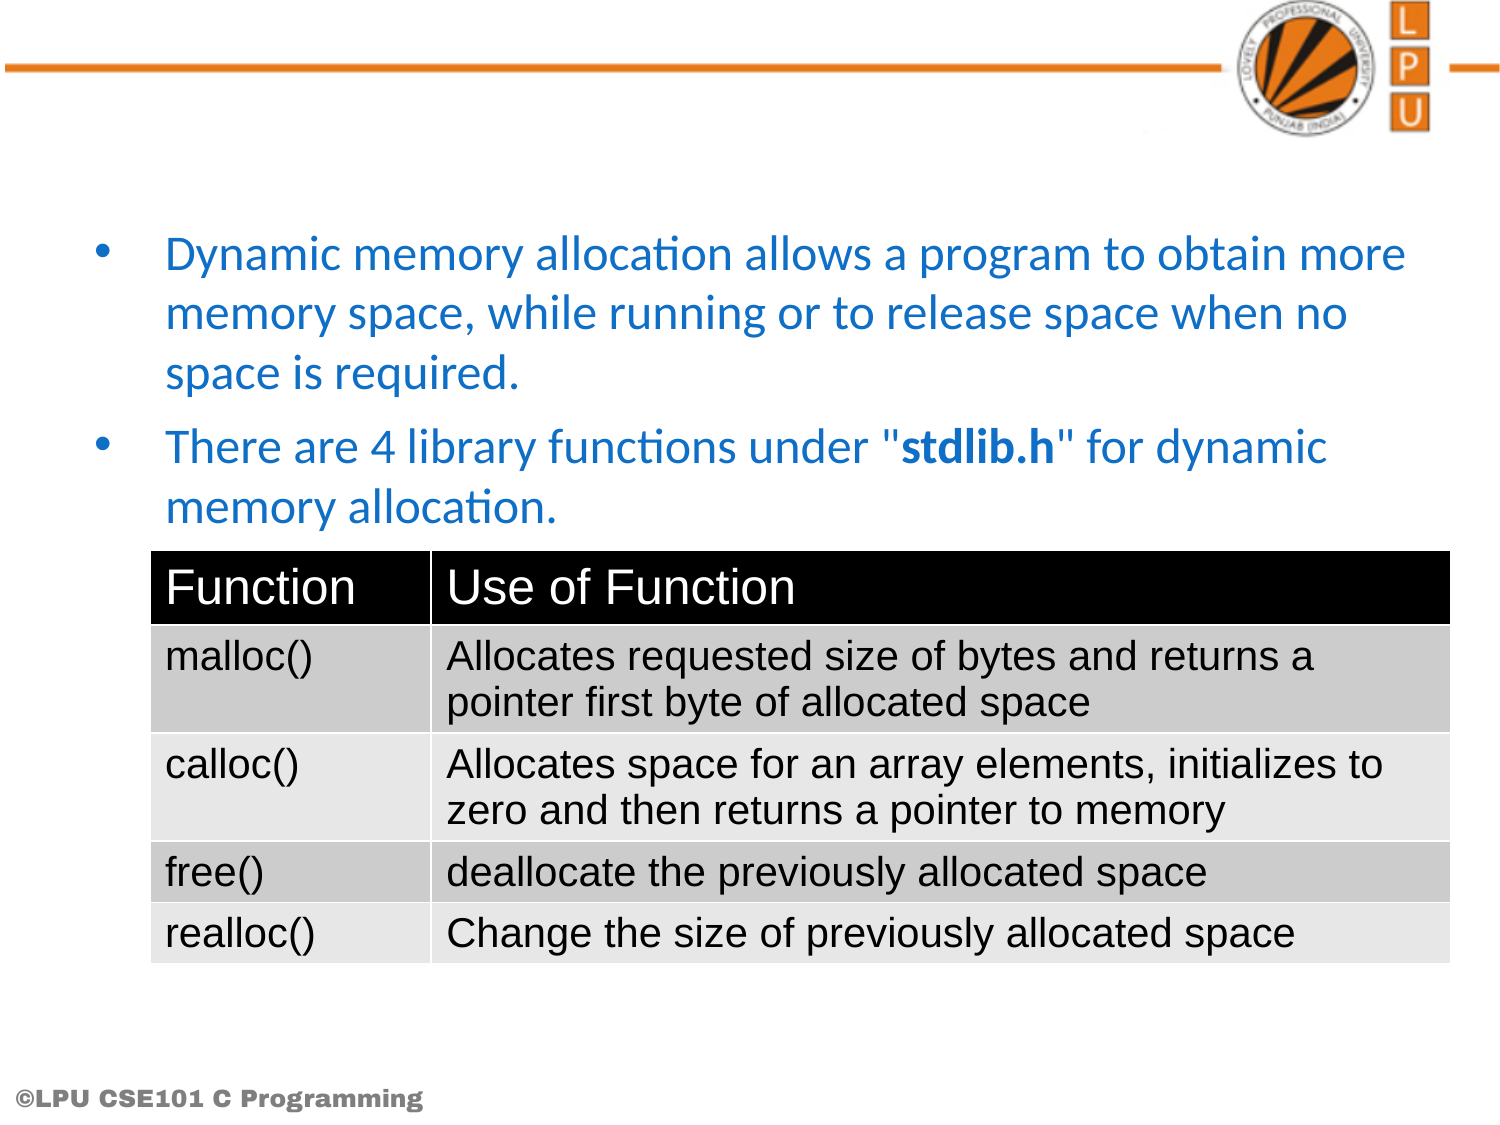

Dynamic memory allocation allows a program to obtain more memory space, while running or to release space when no space is required.
There are 4 library functions under "stdlib.h" for dynamic memory allocation.
| Function | Use of Function |
| --- | --- |
| malloc() | Allocates requested size of bytes and returns a pointer first byte of allocated space |
| calloc() | Allocates space for an array elements, initializes to zero and then returns a pointer to memory |
| free() | deallocate the previously allocated space |
| realloc() | Change the size of previously allocated space |